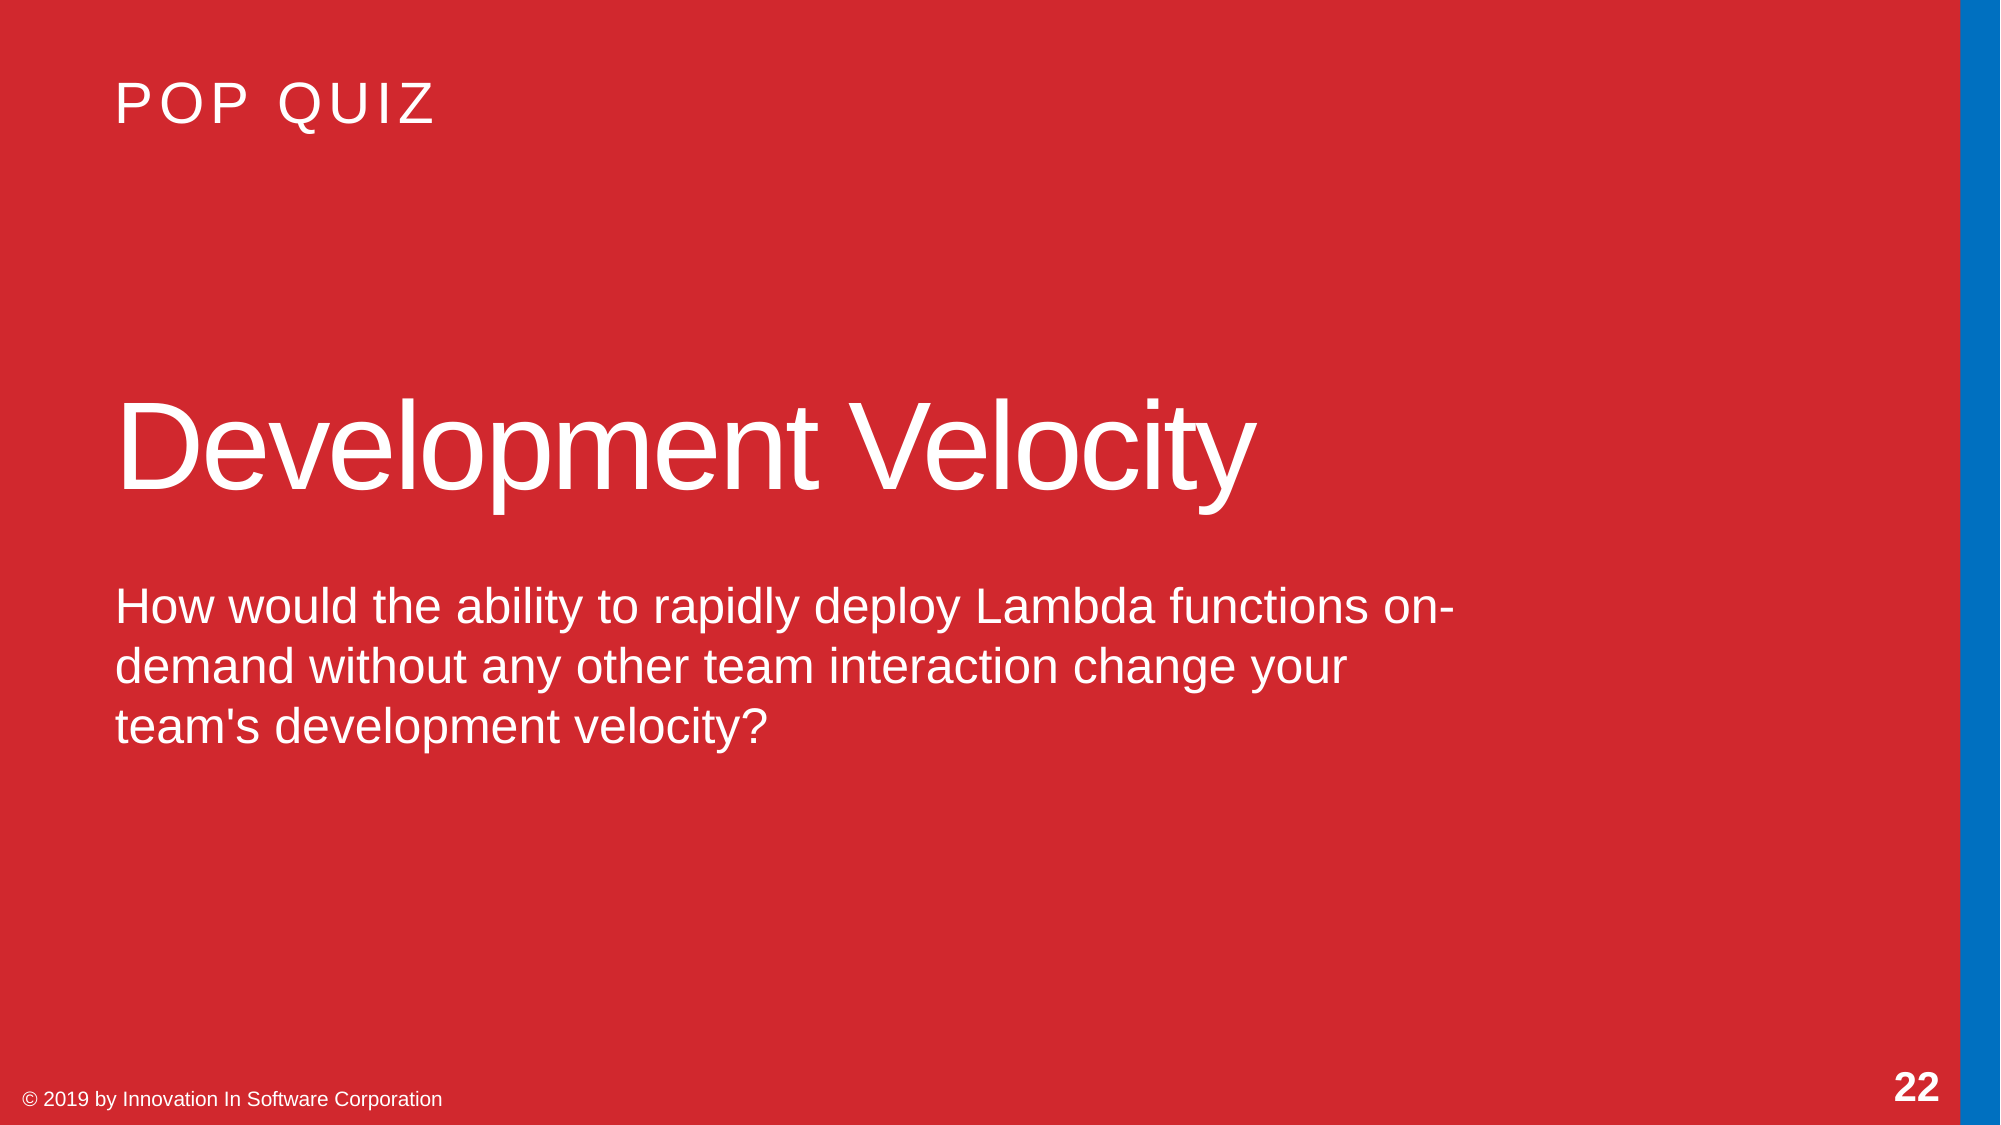

# Development Velocity
How would the ability to rapidly deploy Lambda functions on-demand without any other team interaction change your team's development velocity?

22
© 2019 by Innovation In Software Corporation